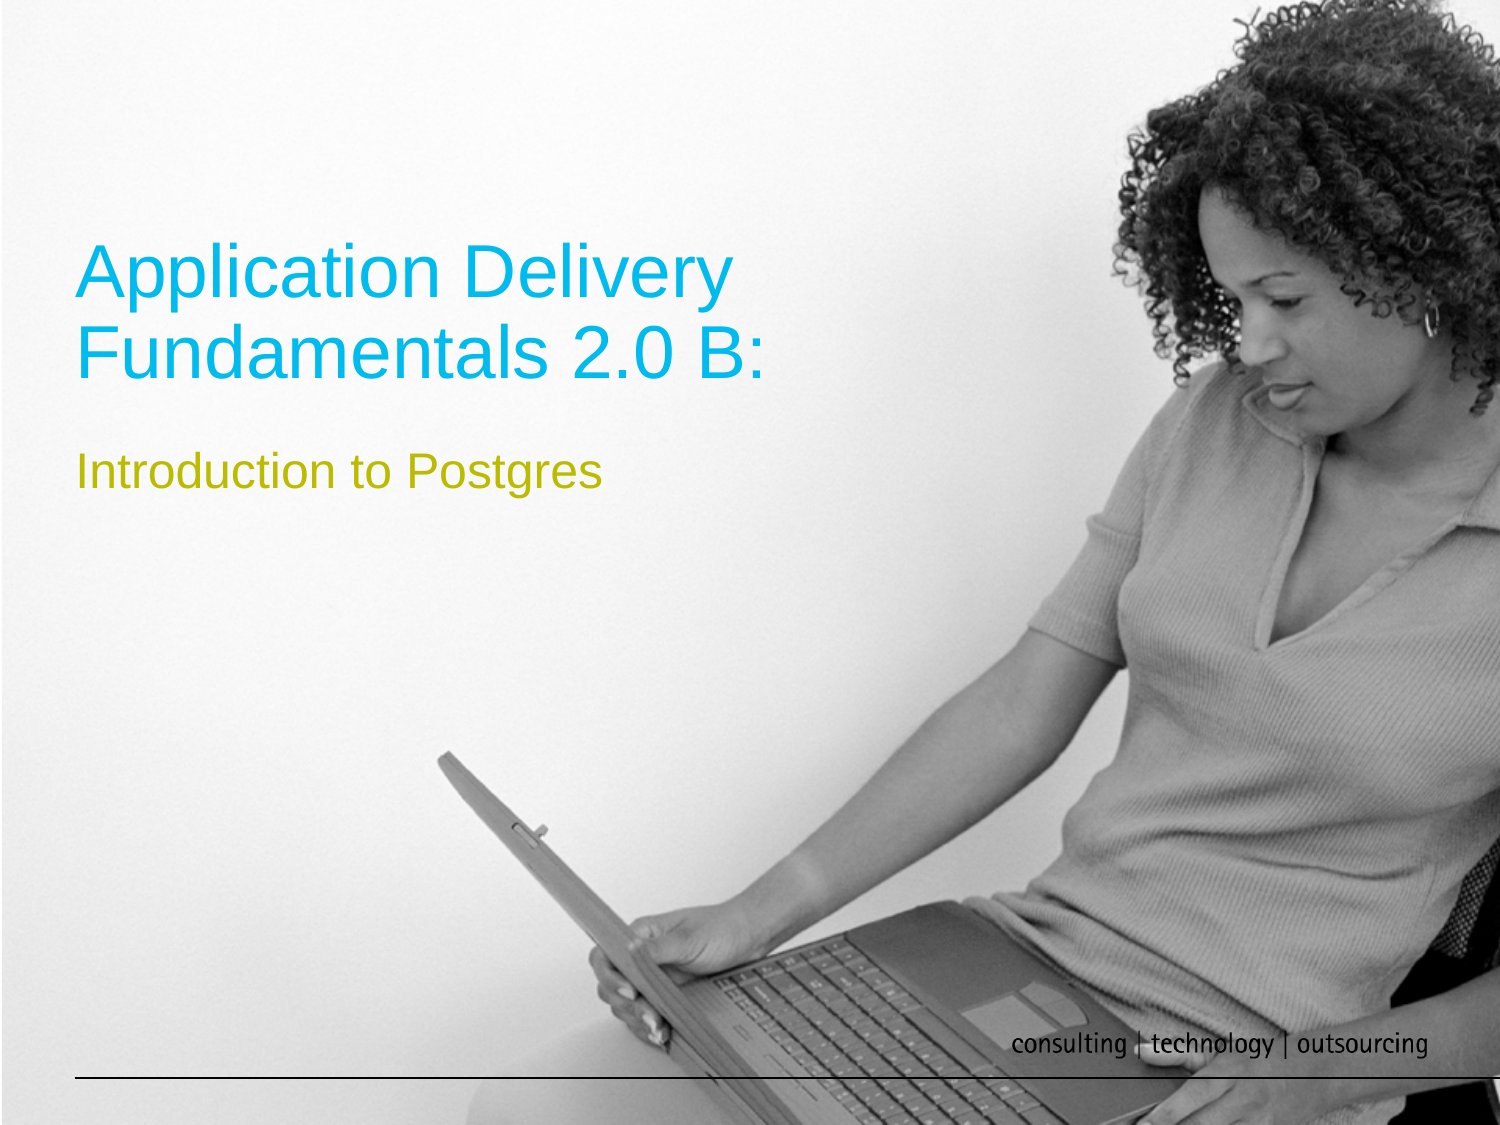

Application Delivery Fundamentals 2.0 B:
Introduction to Postgres